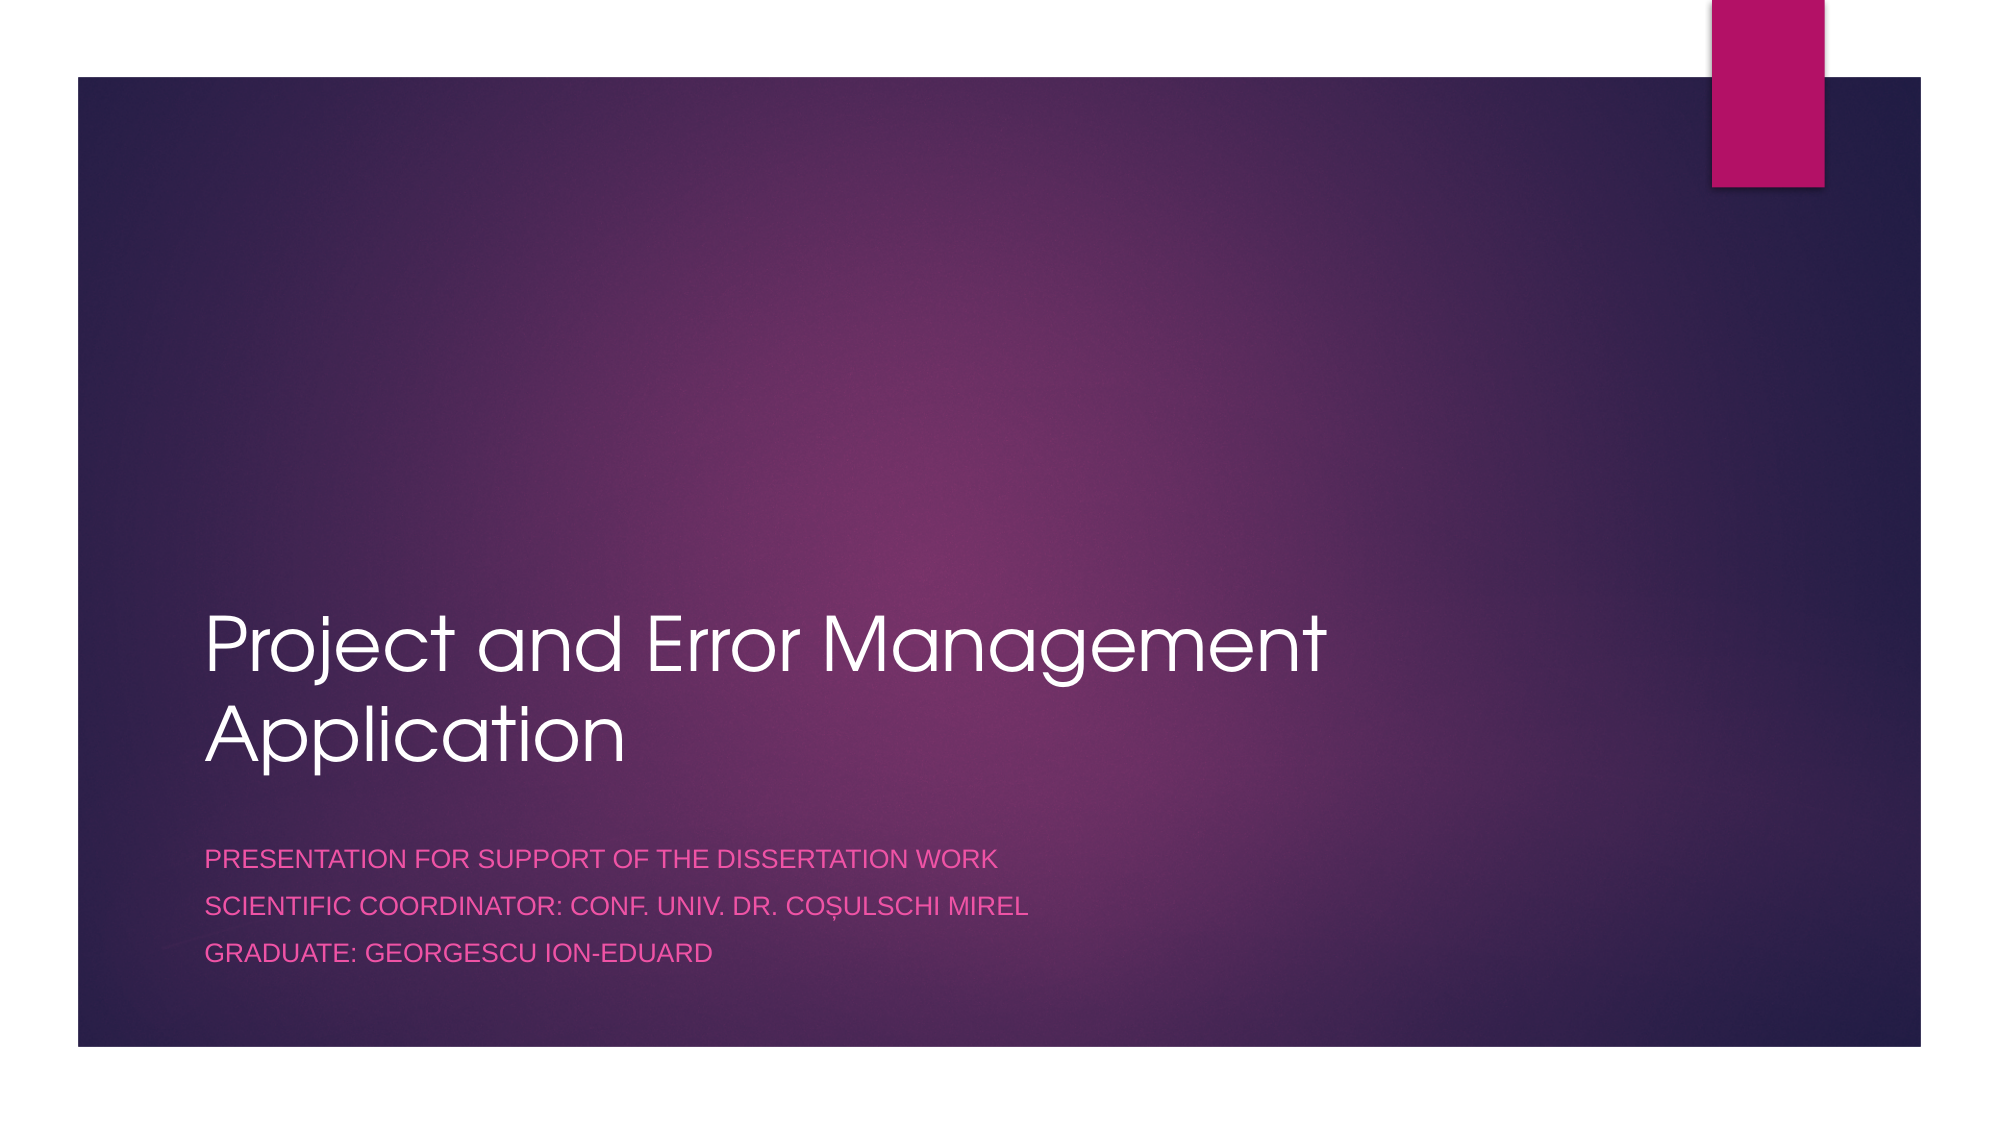

# Project and Error Management Application
PRESENTATION for SUPPORT OF THE dissertation WORK
Scientific coordinator: Conf. Univ. Dr. Coșulschi Mirel
Graduate: Georgescu Ion-Eduard